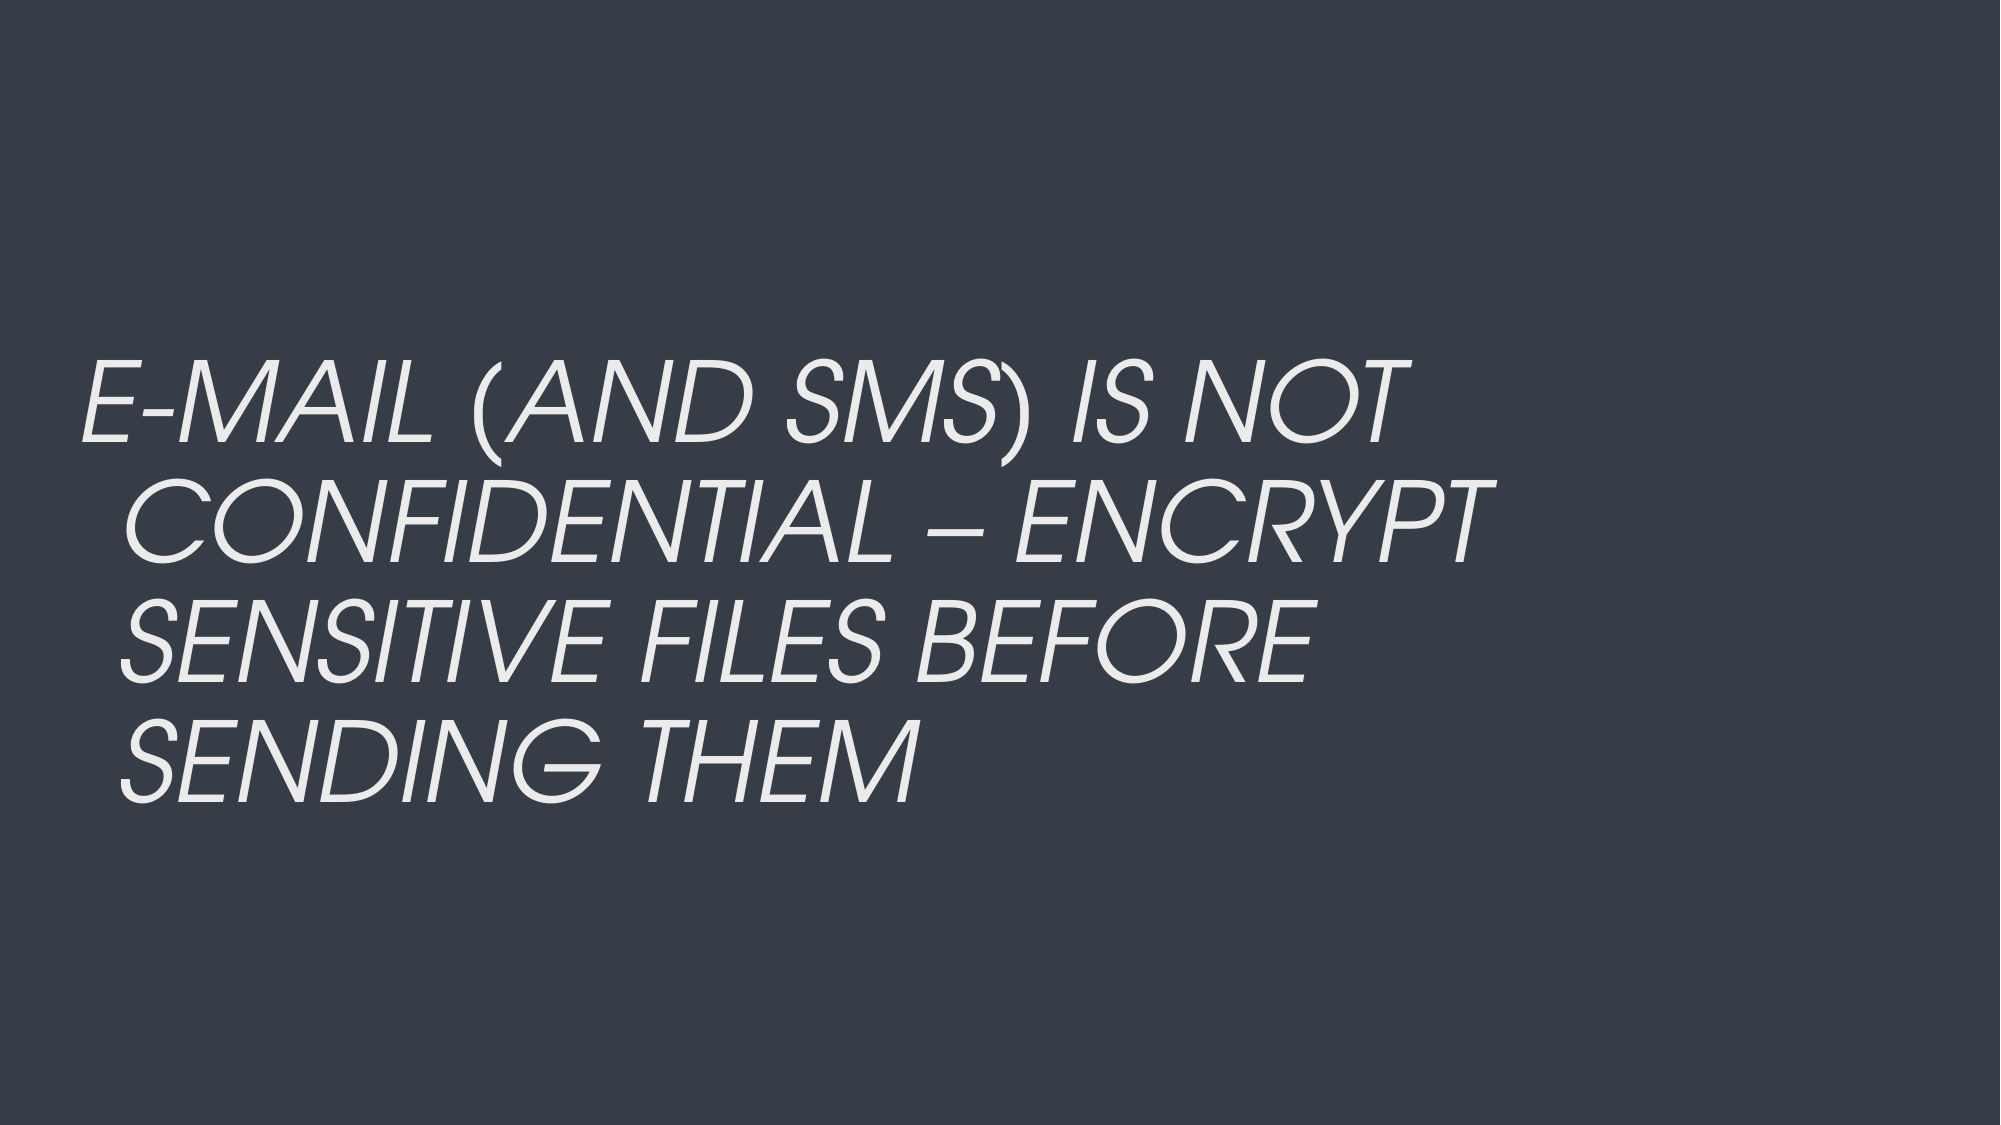

# E-mail (and SMS) is not confidential – encrypt sensitive files before sending them